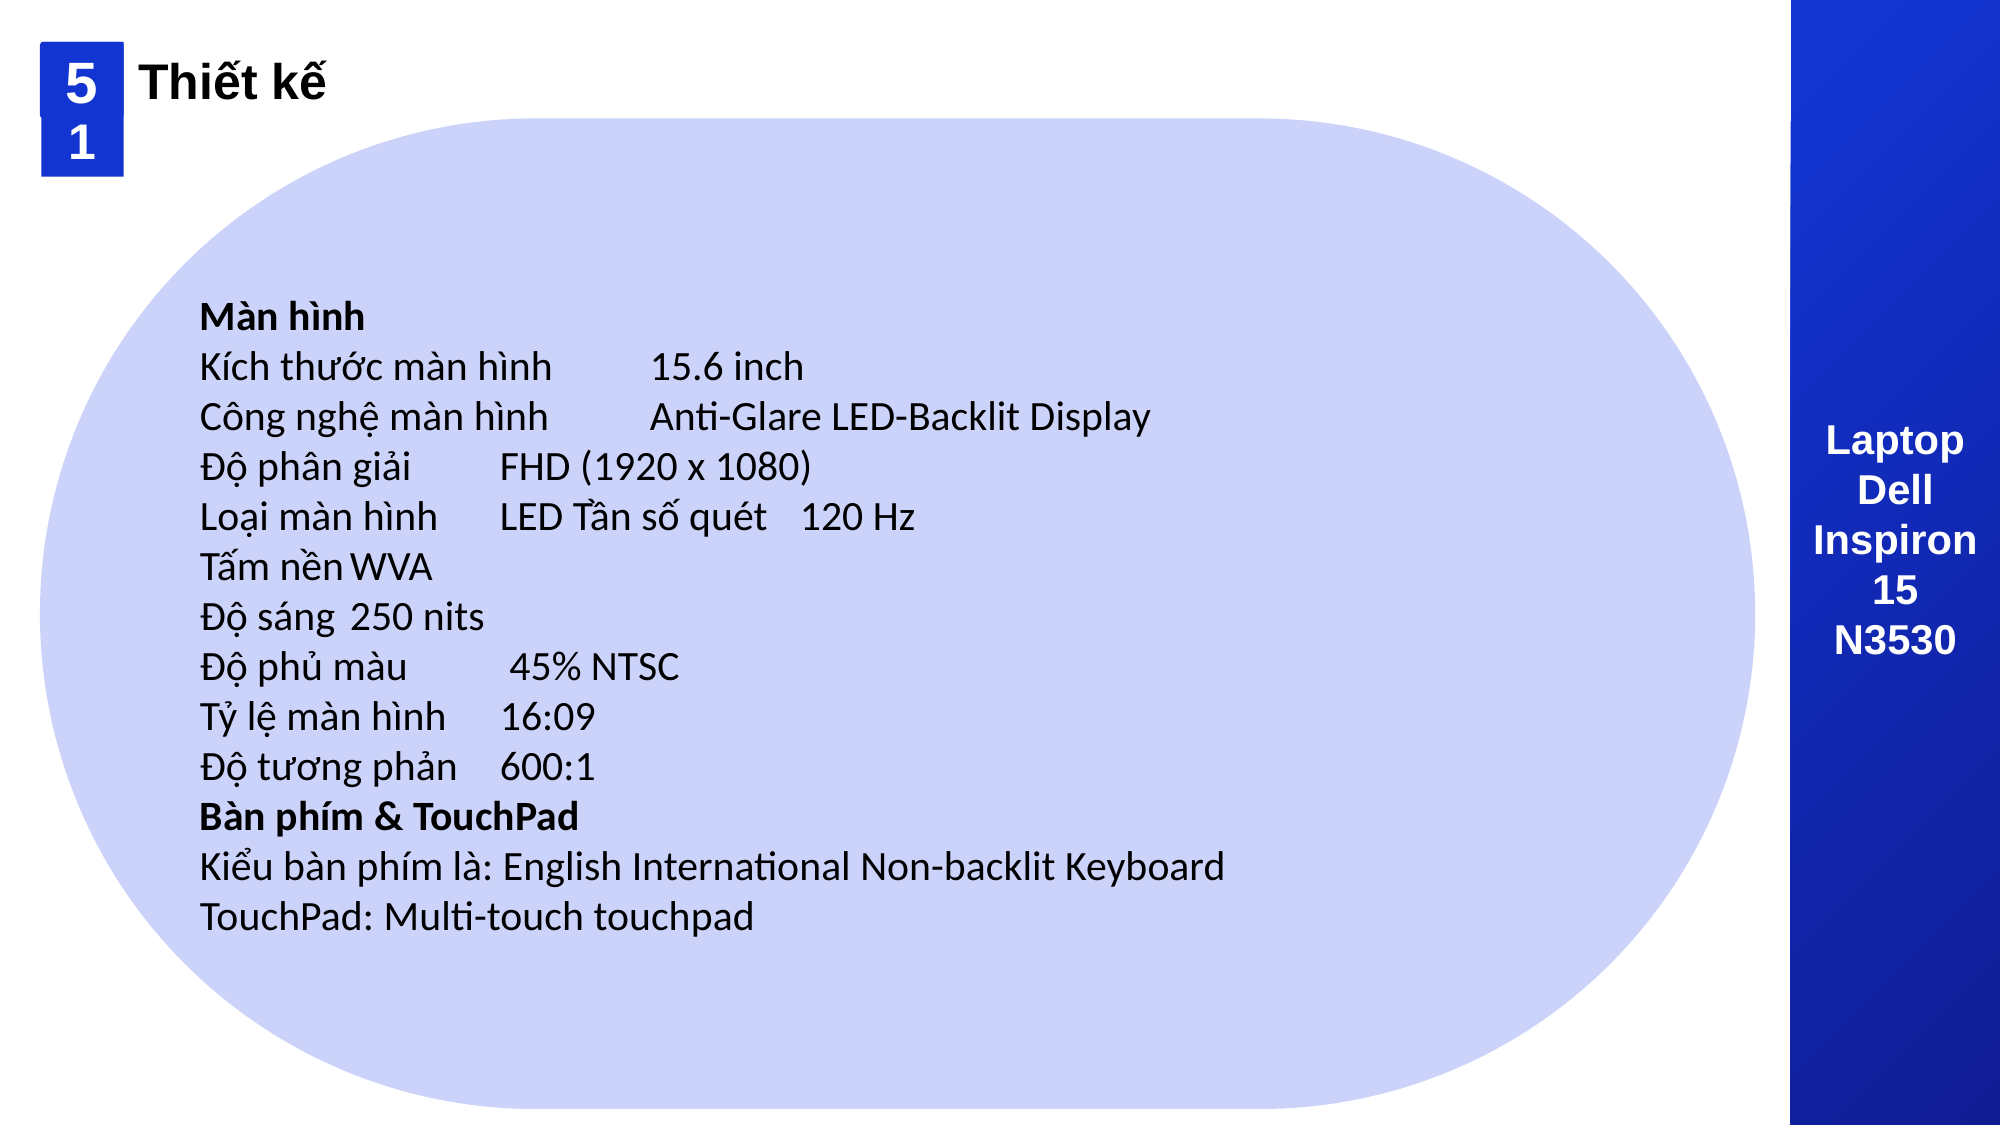

Laptop Dell Inspiron 15 N3530

5
01
Thiết kế
Màn hình
Kích thước màn hình	15.6 inch
Công nghệ màn hình	Anti-Glare LED-Backlit Display
Độ phân giải	FHD (1920 x 1080)
Loại màn hình	LED Tần số quét	120 Hz
Tấm nền	WVA
Độ sáng	250 nits
Độ phủ màu	 45% NTSC
Tỷ lệ màn hình	16:09
Độ tương phản	600:1
Bàn phím & TouchPad
Kiểu bàn phím là: English International Non-backlit Keyboard
TouchPad: Multi-touch touchpad